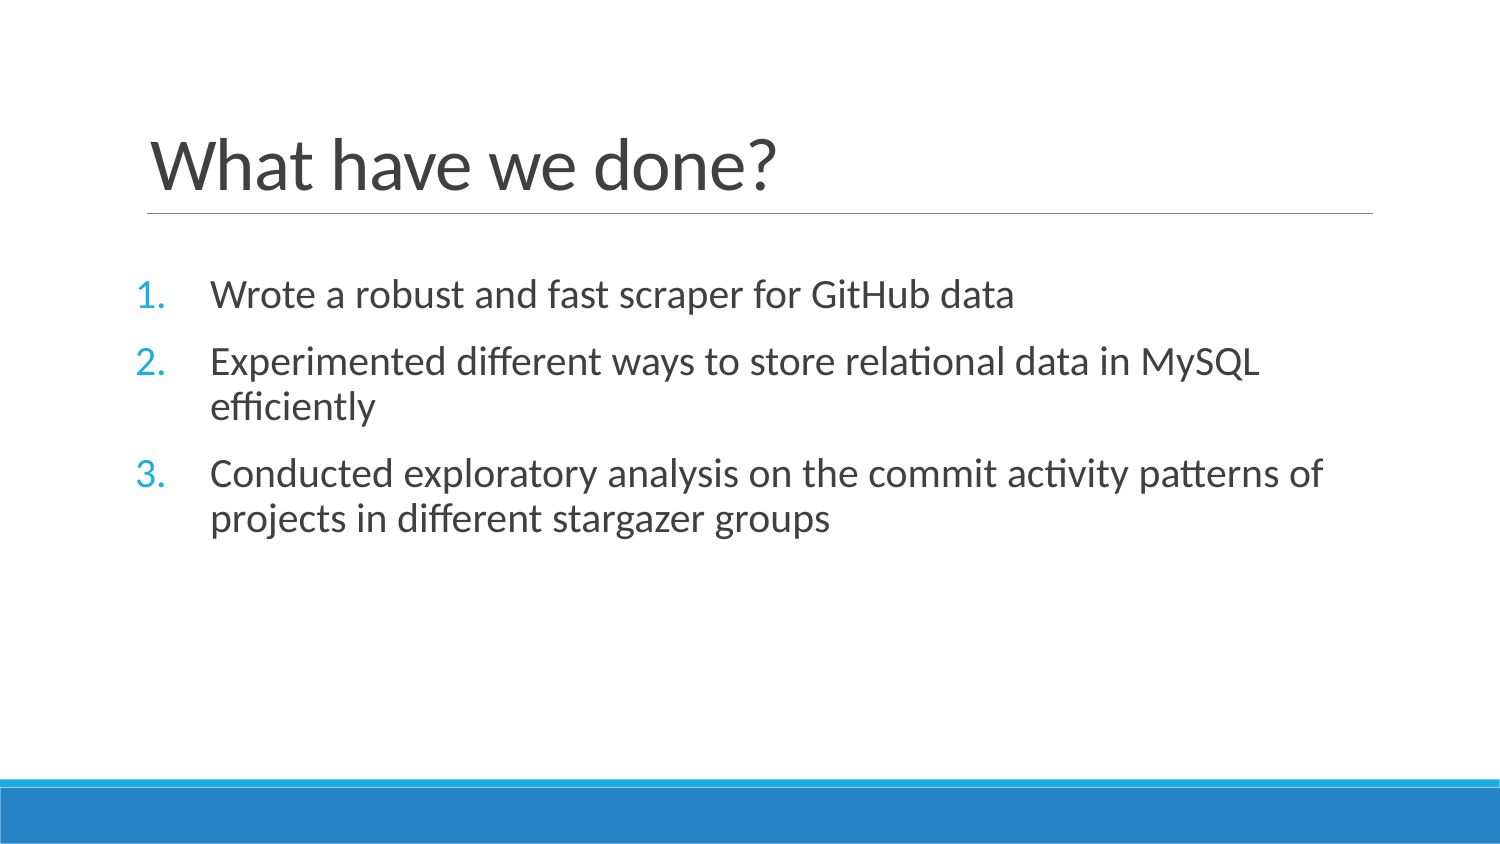

# What have we done?
Wrote a robust and fast scraper for GitHub data
Experimented different ways to store relational data in MySQL  efficiently
Conducted exploratory analysis on the commit activity patterns of projects in different stargazer groups